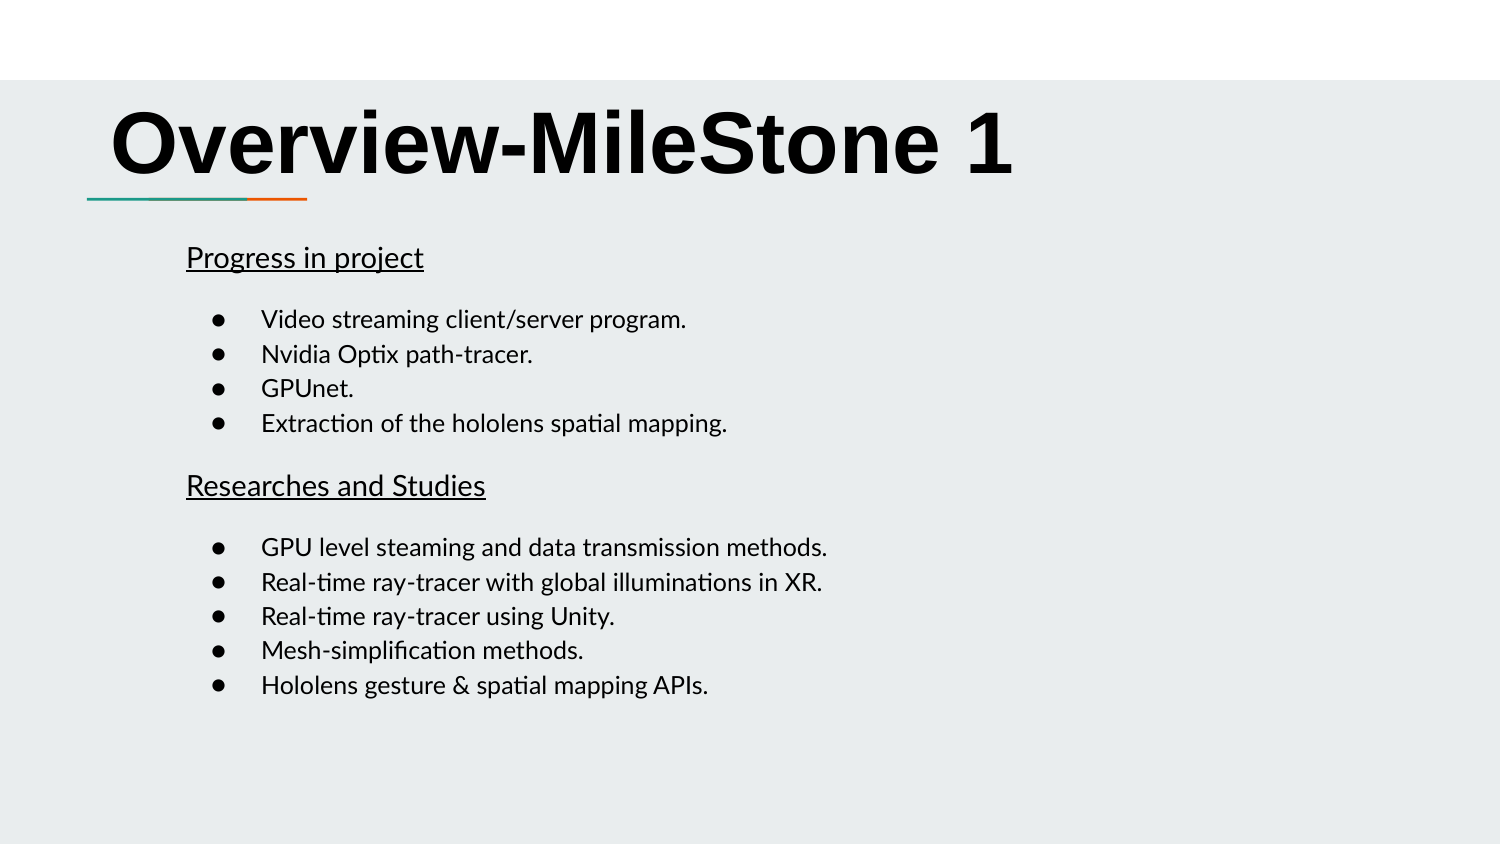

Overview-MileStone 1
Progress in project
Video streaming client/server program.
Nvidia Optix path-tracer.
GPUnet.
Extraction of the hololens spatial mapping.
Researches and Studies
GPU level steaming and data transmission methods.
Real-time ray-tracer with global illuminations in XR.
Real-time ray-tracer using Unity.
Mesh-simplification methods.
Hololens gesture & spatial mapping APIs.